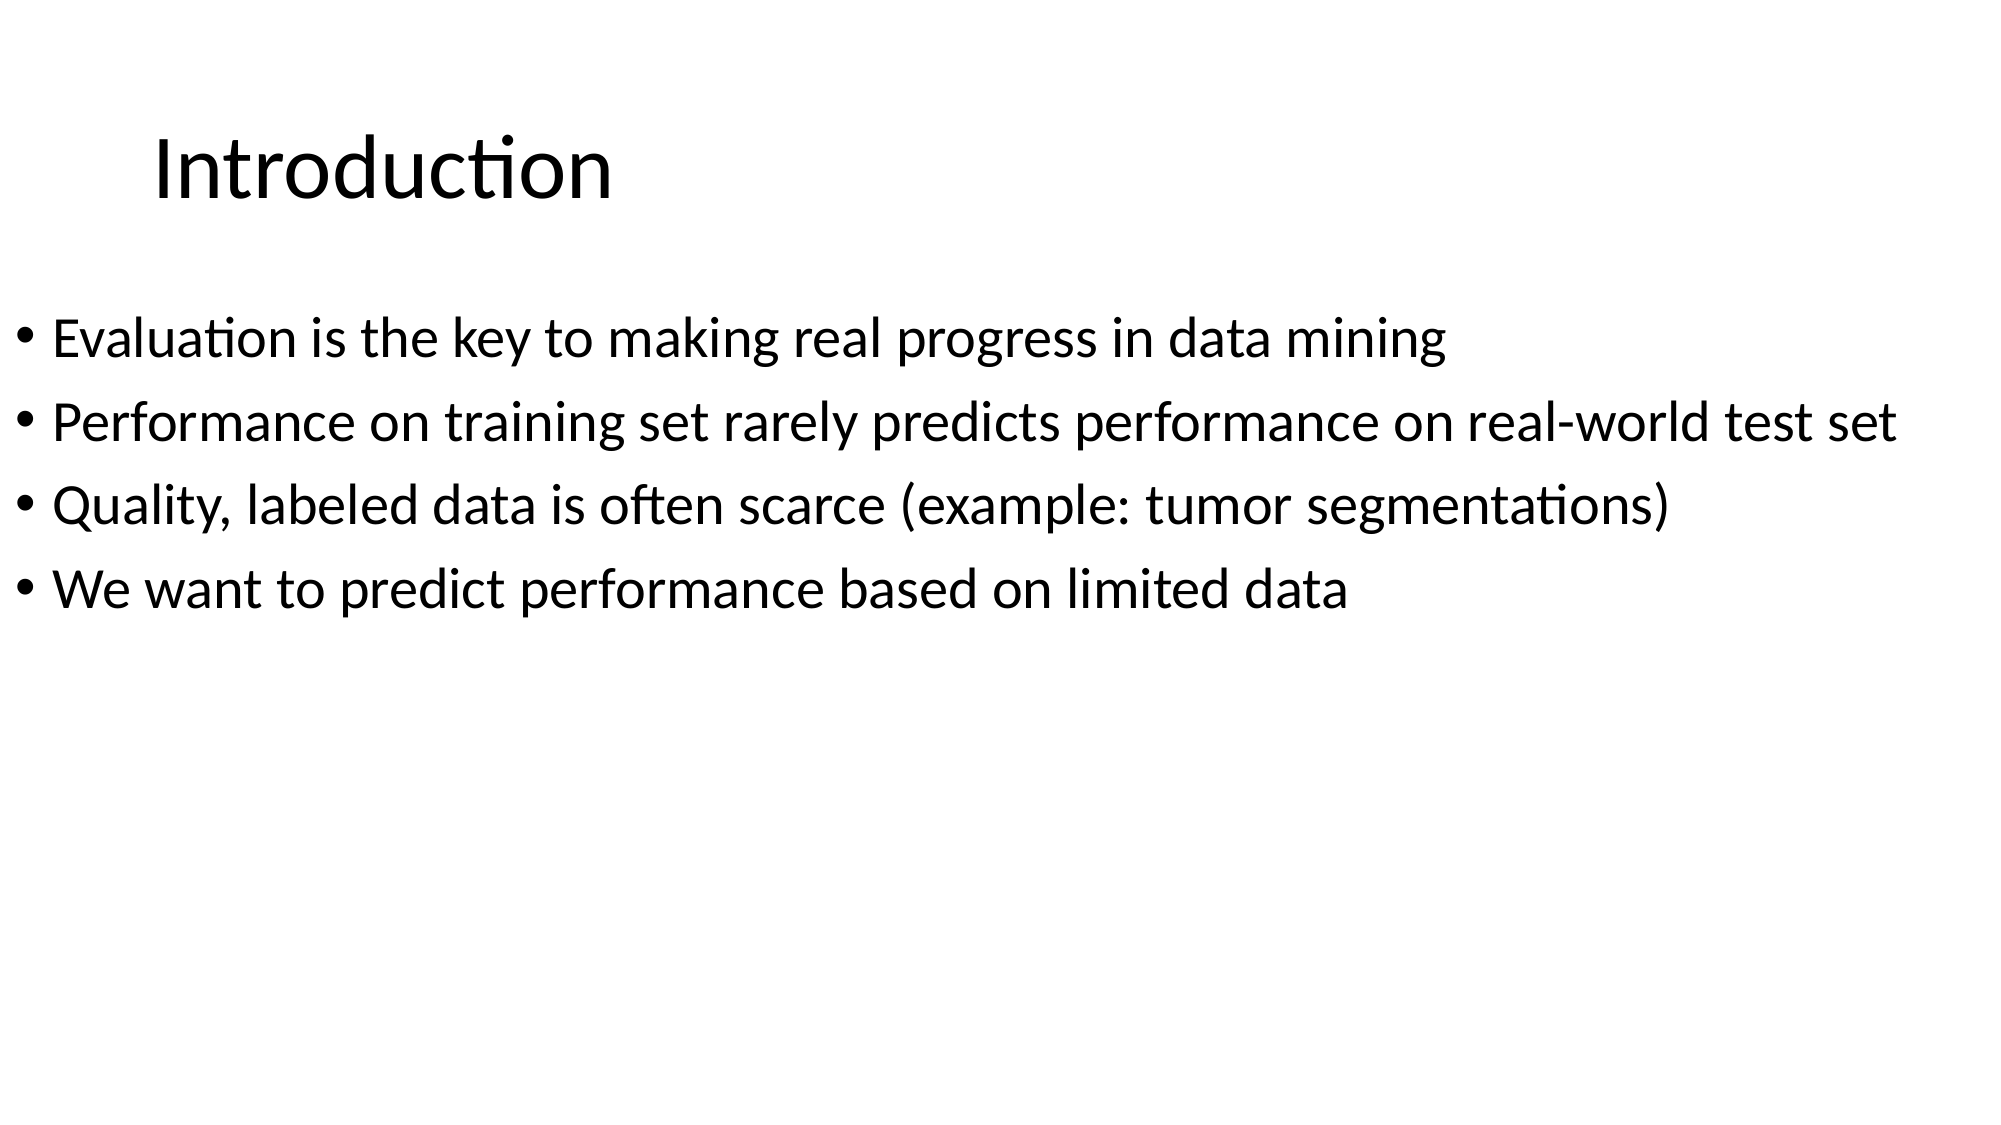

# Introduction
Evaluation is the key to making real progress in data mining
Performance on training set rarely predicts performance on real-world test set
Quality, labeled data is often scarce (example: tumor segmentations)
We want to predict performance based on limited data